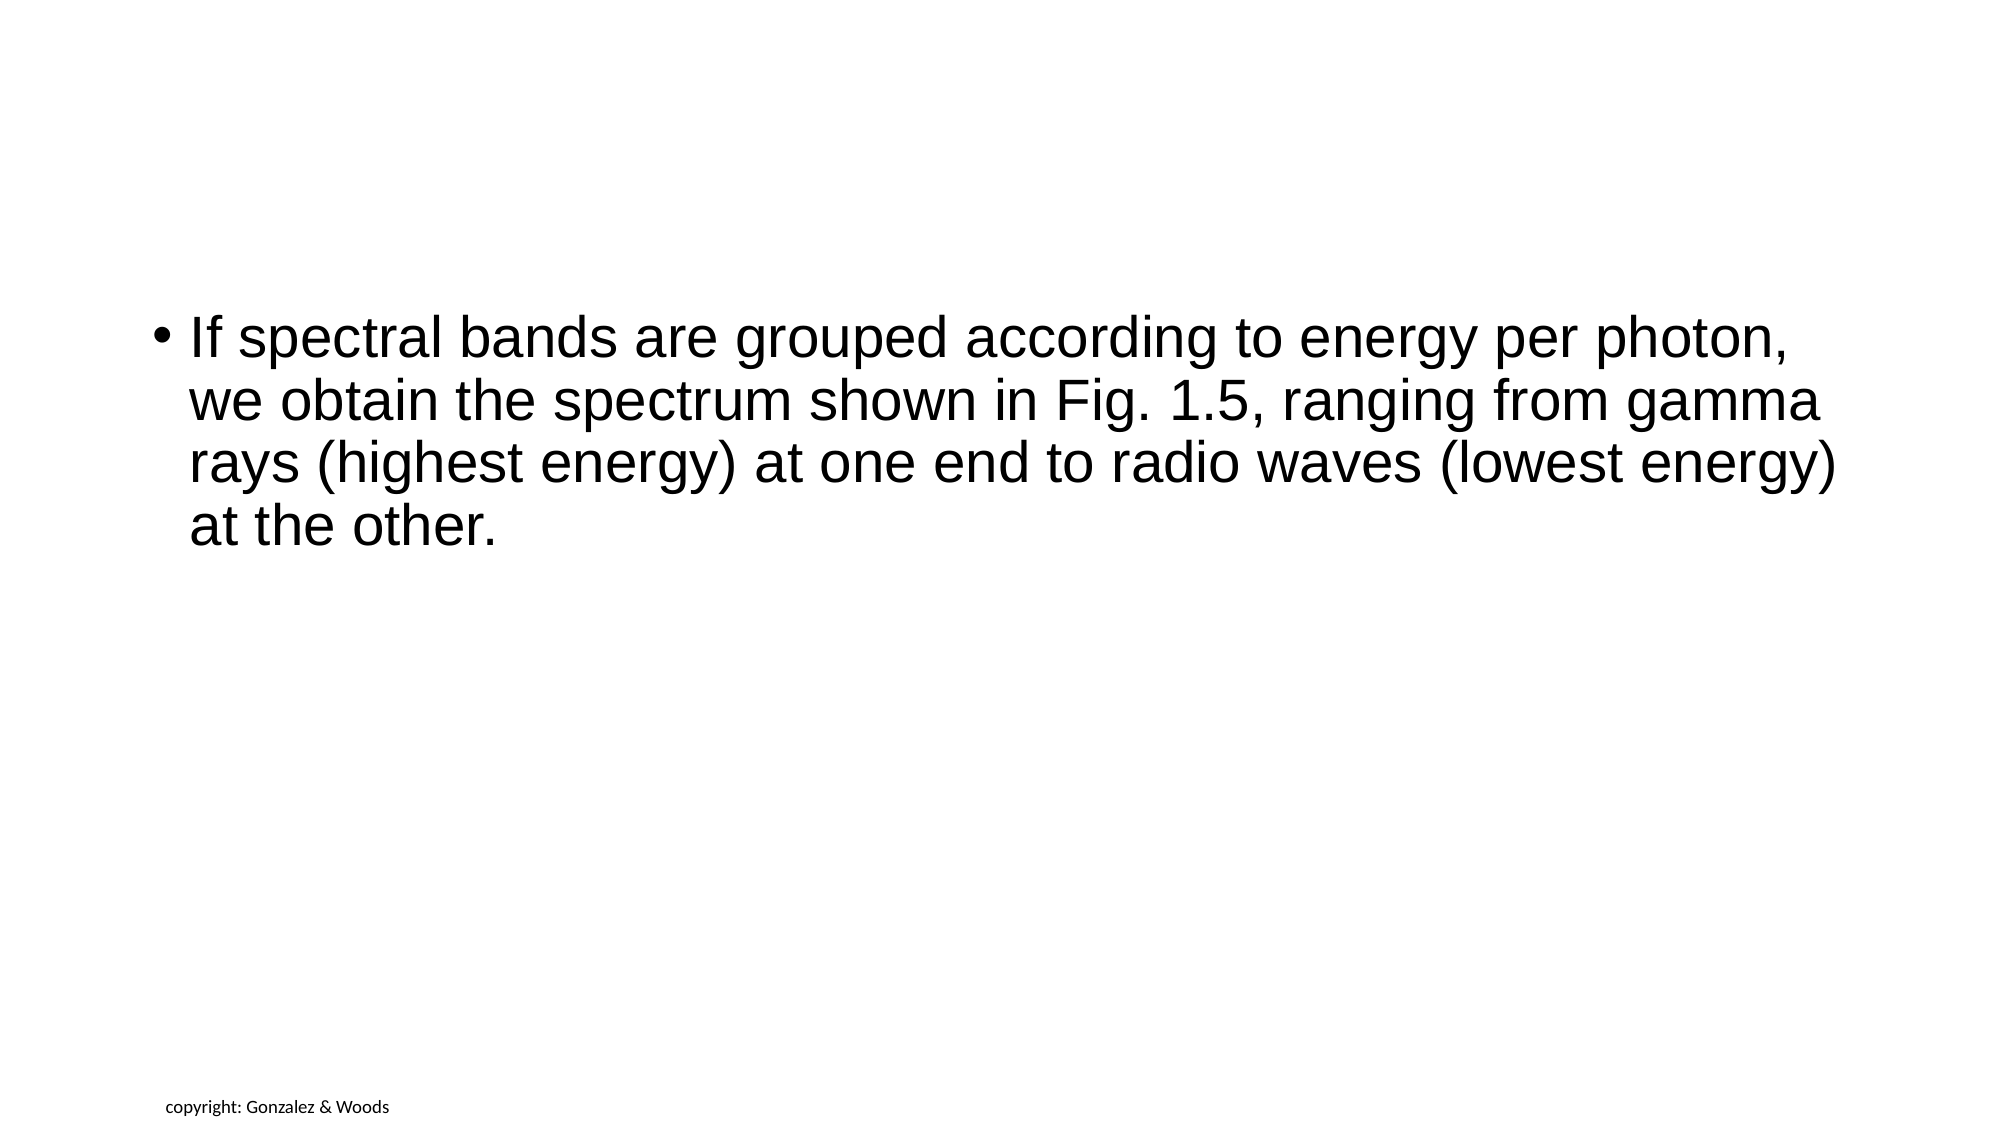

#
If spectral bands are grouped according to energy per photon, we obtain the spectrum shown in Fig. 1.5, ranging from gamma rays (highest energy) at one end to radio waves (lowest energy) at the other.
 copyright: Gonzalez & Woods